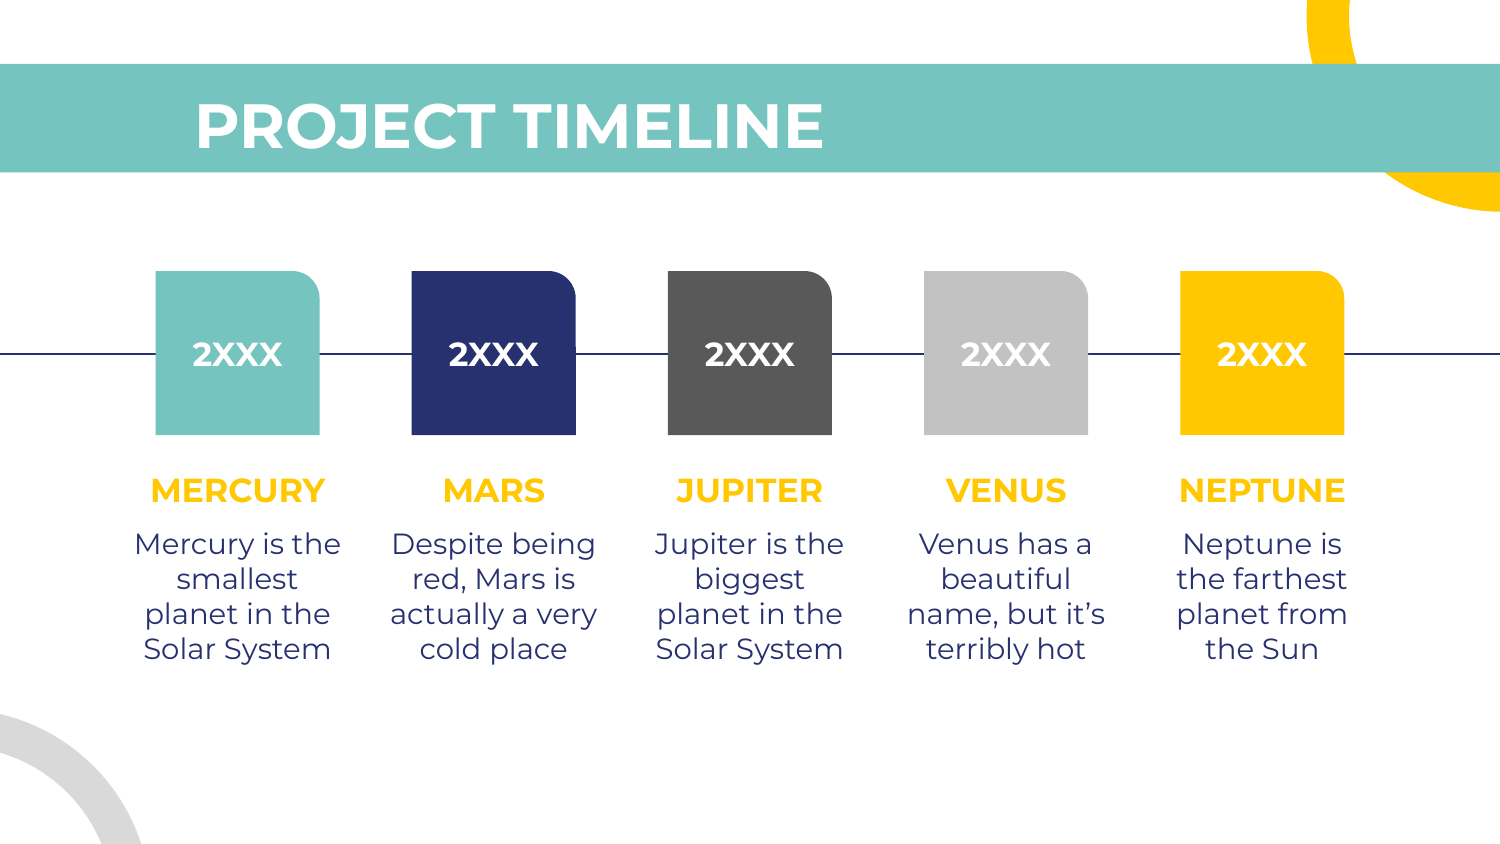

# PROJECT TIMELINE

2XXX
2XXX
2XXX
2XXX
2XXX
MERCURY
MARS
JUPITER
VENUS
NEPTUNE
Mercury is the smallest planet in the Solar System
Despite being red, Mars is actually a very cold place
Jupiter is the biggest planet in the Solar System

Venus has a beautiful name, but it’s terribly hot

Neptune is the farthest planet from the Sun